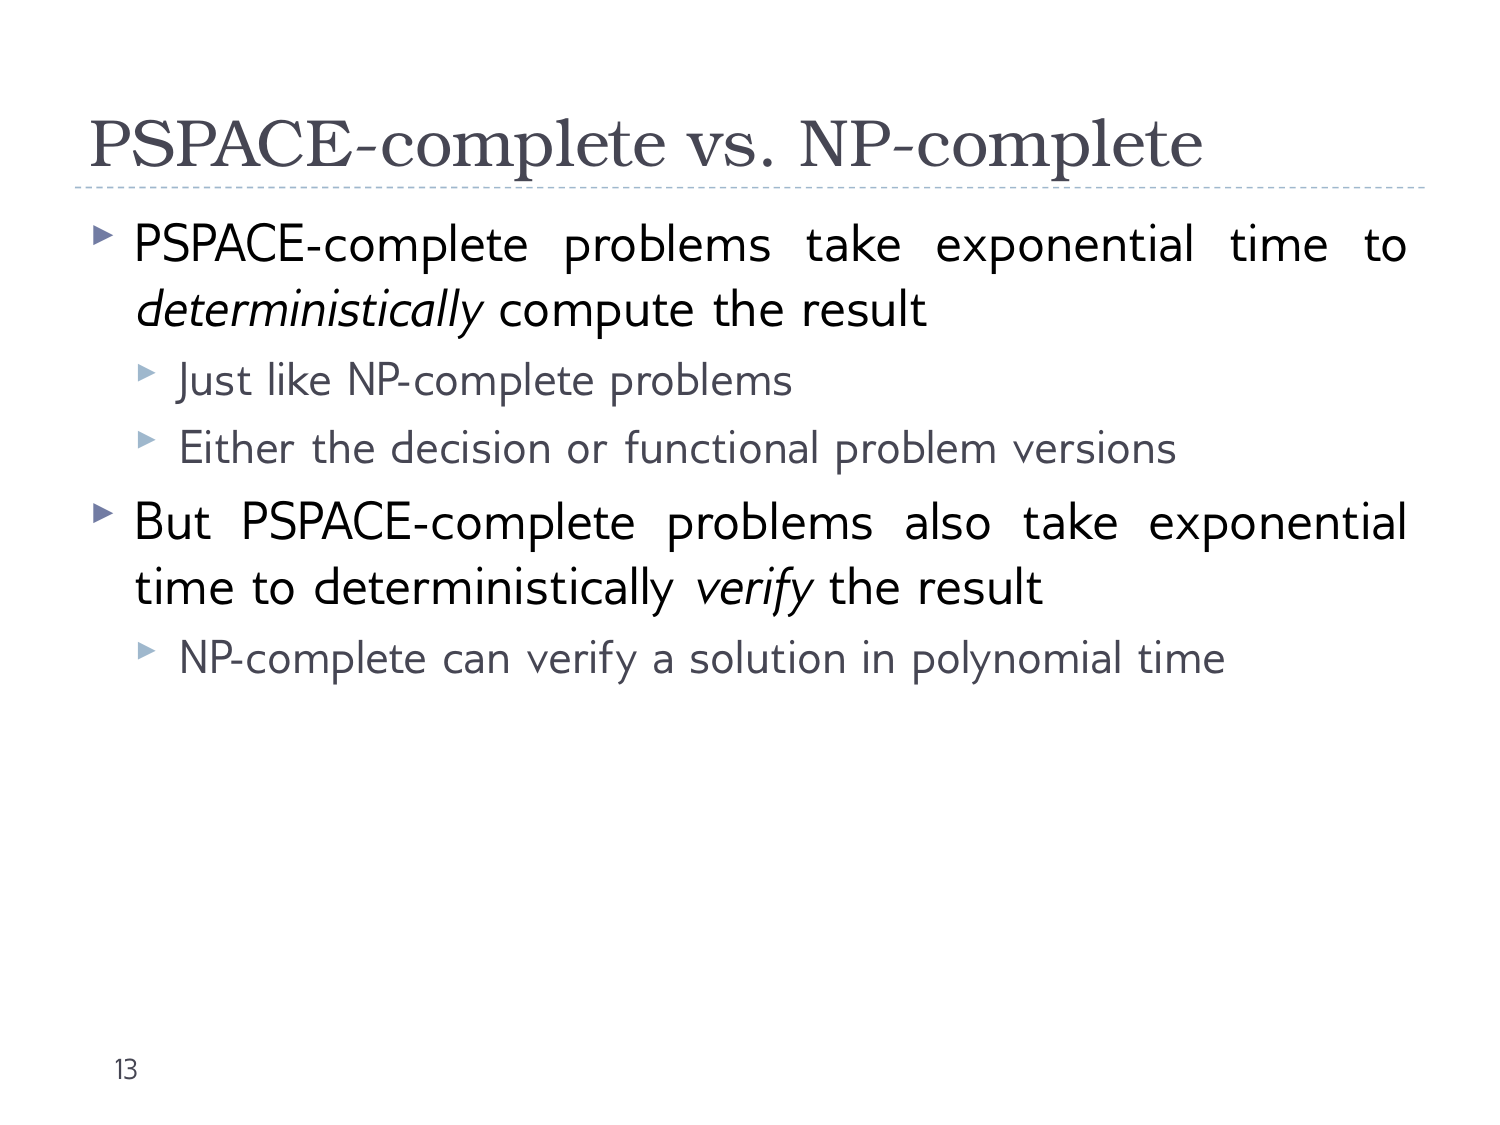

# PSPACE-complete vs. NP-complete
PSPACE-complete problems take exponential time to deterministically compute the result
Just like NP-complete problems
Either the decision or functional problem versions
But PSPACE-complete problems also take exponential time to deterministically verify the result
NP-complete can verify a solution in polynomial time
13